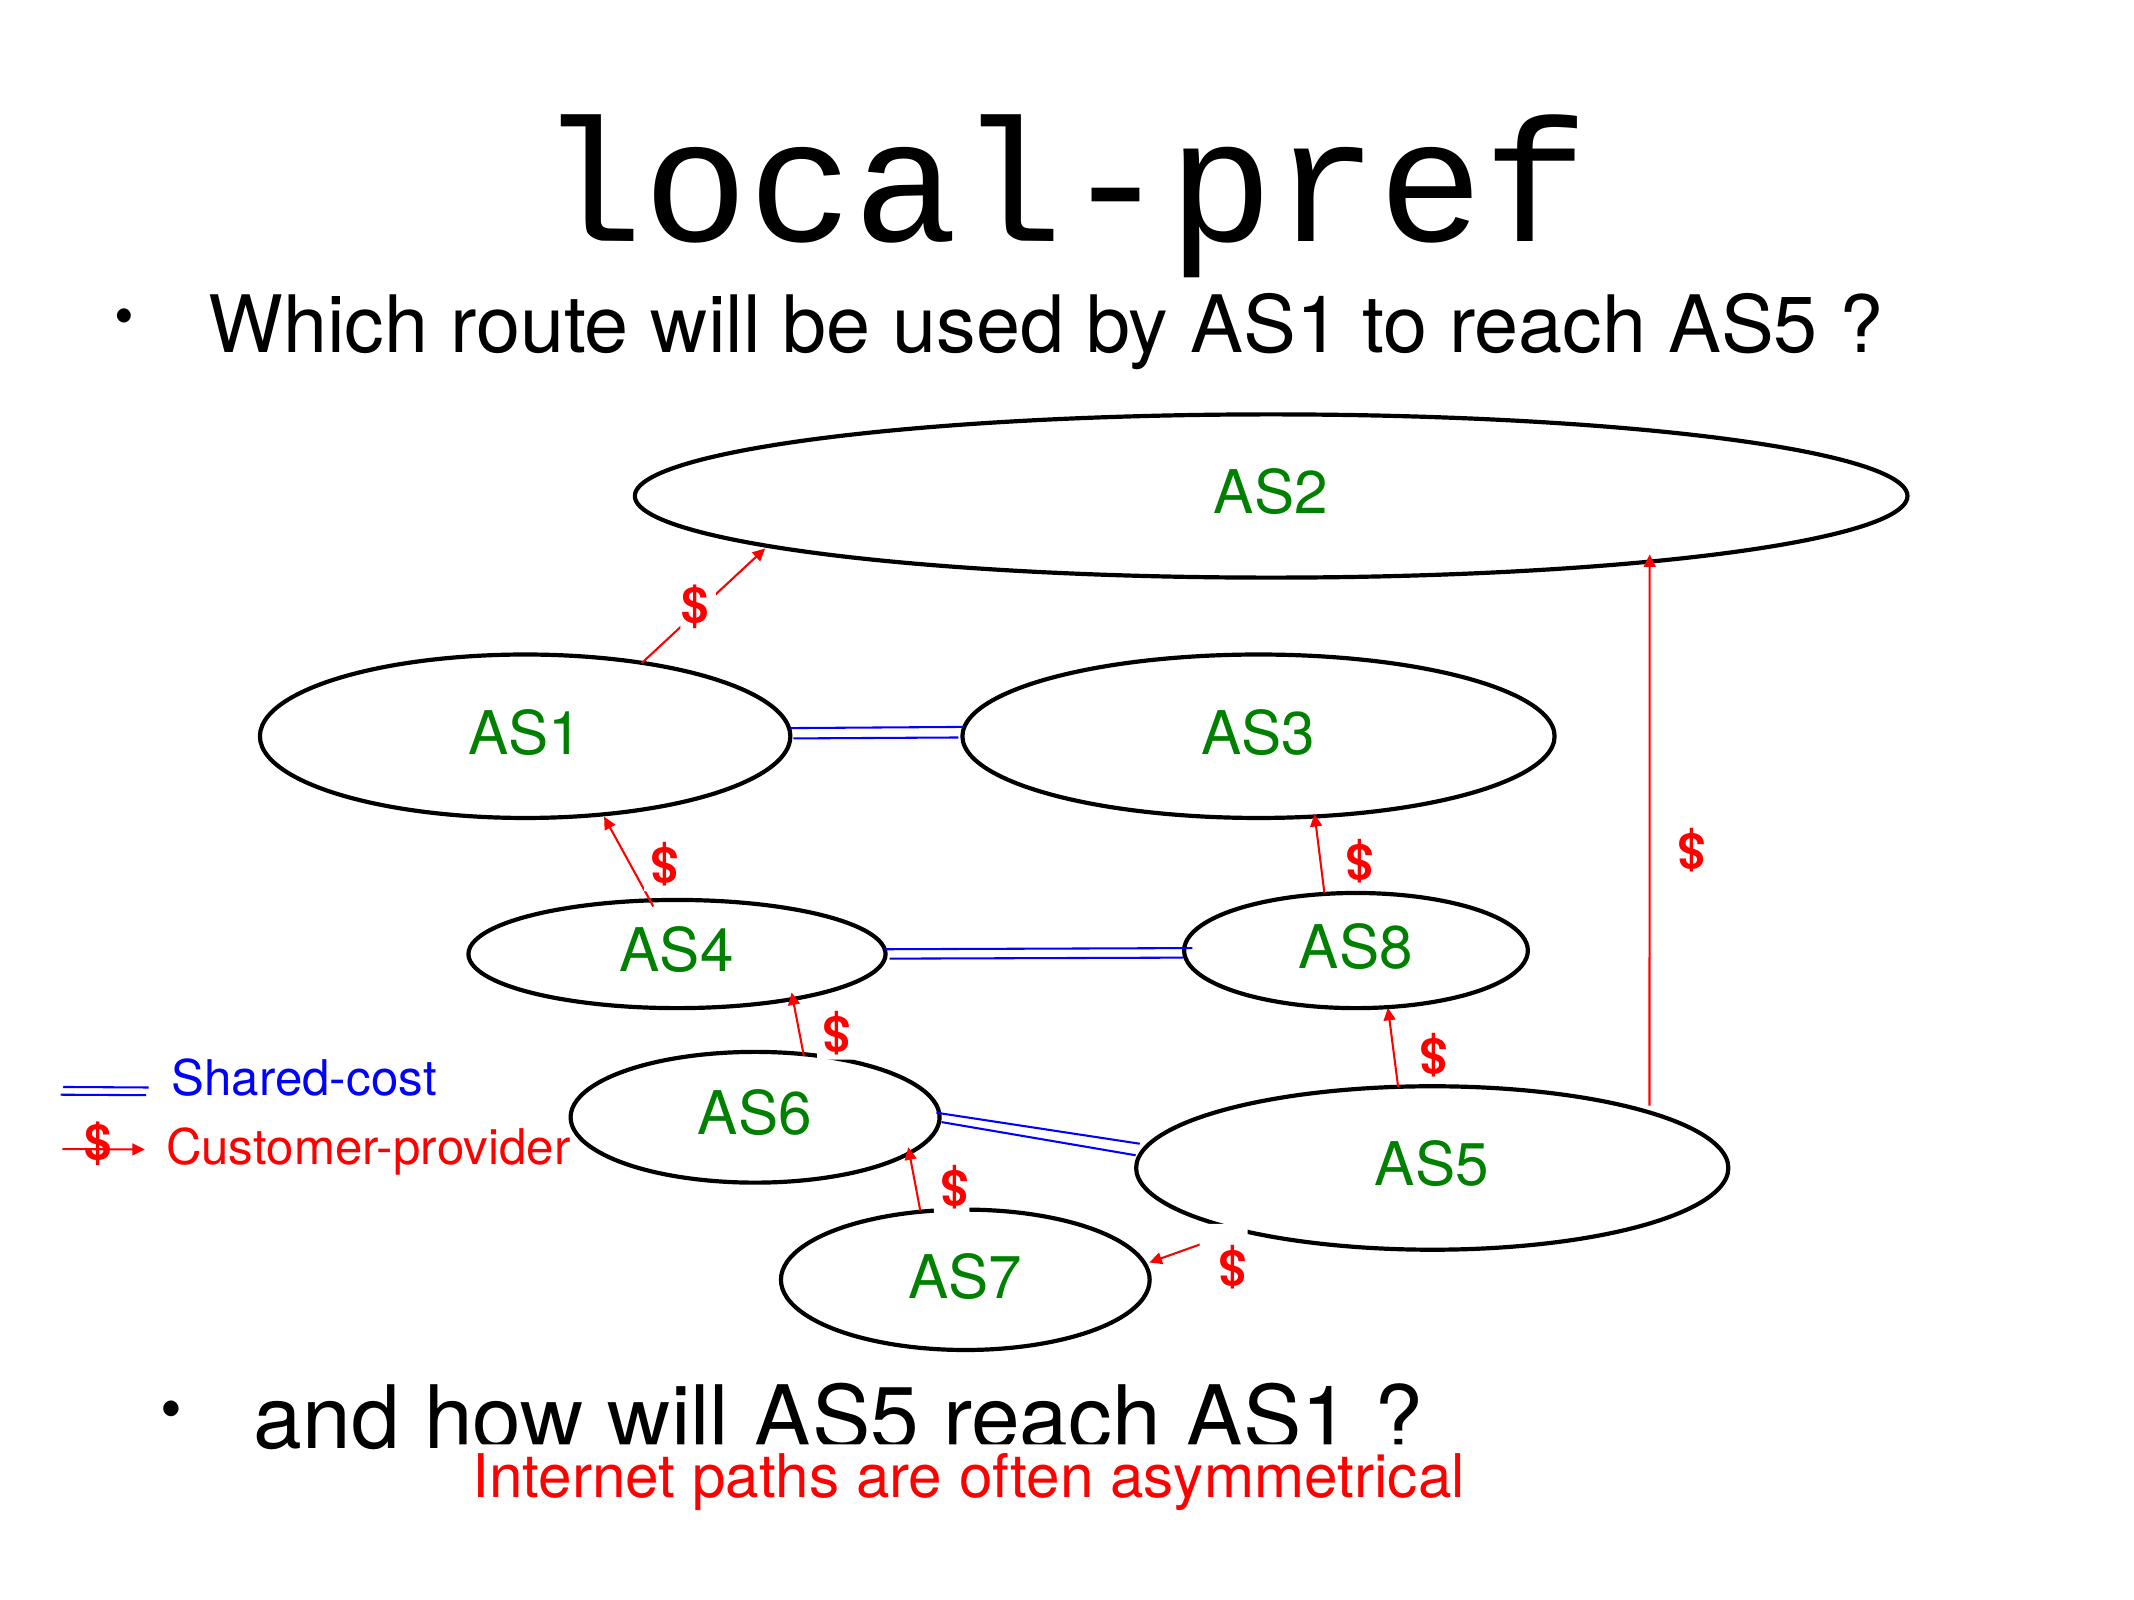

# local-pref
Which route will be used by AS1 to reach AS5 ?
and how will AS5 reach AS1 ?

AS2

$

AS1

AS3

$

$

$

AS8

AS4

$

$

AS6

Shared-cost

AS5

$

Customer-provider

$

AS7

$

Internet paths are often asymmetrical